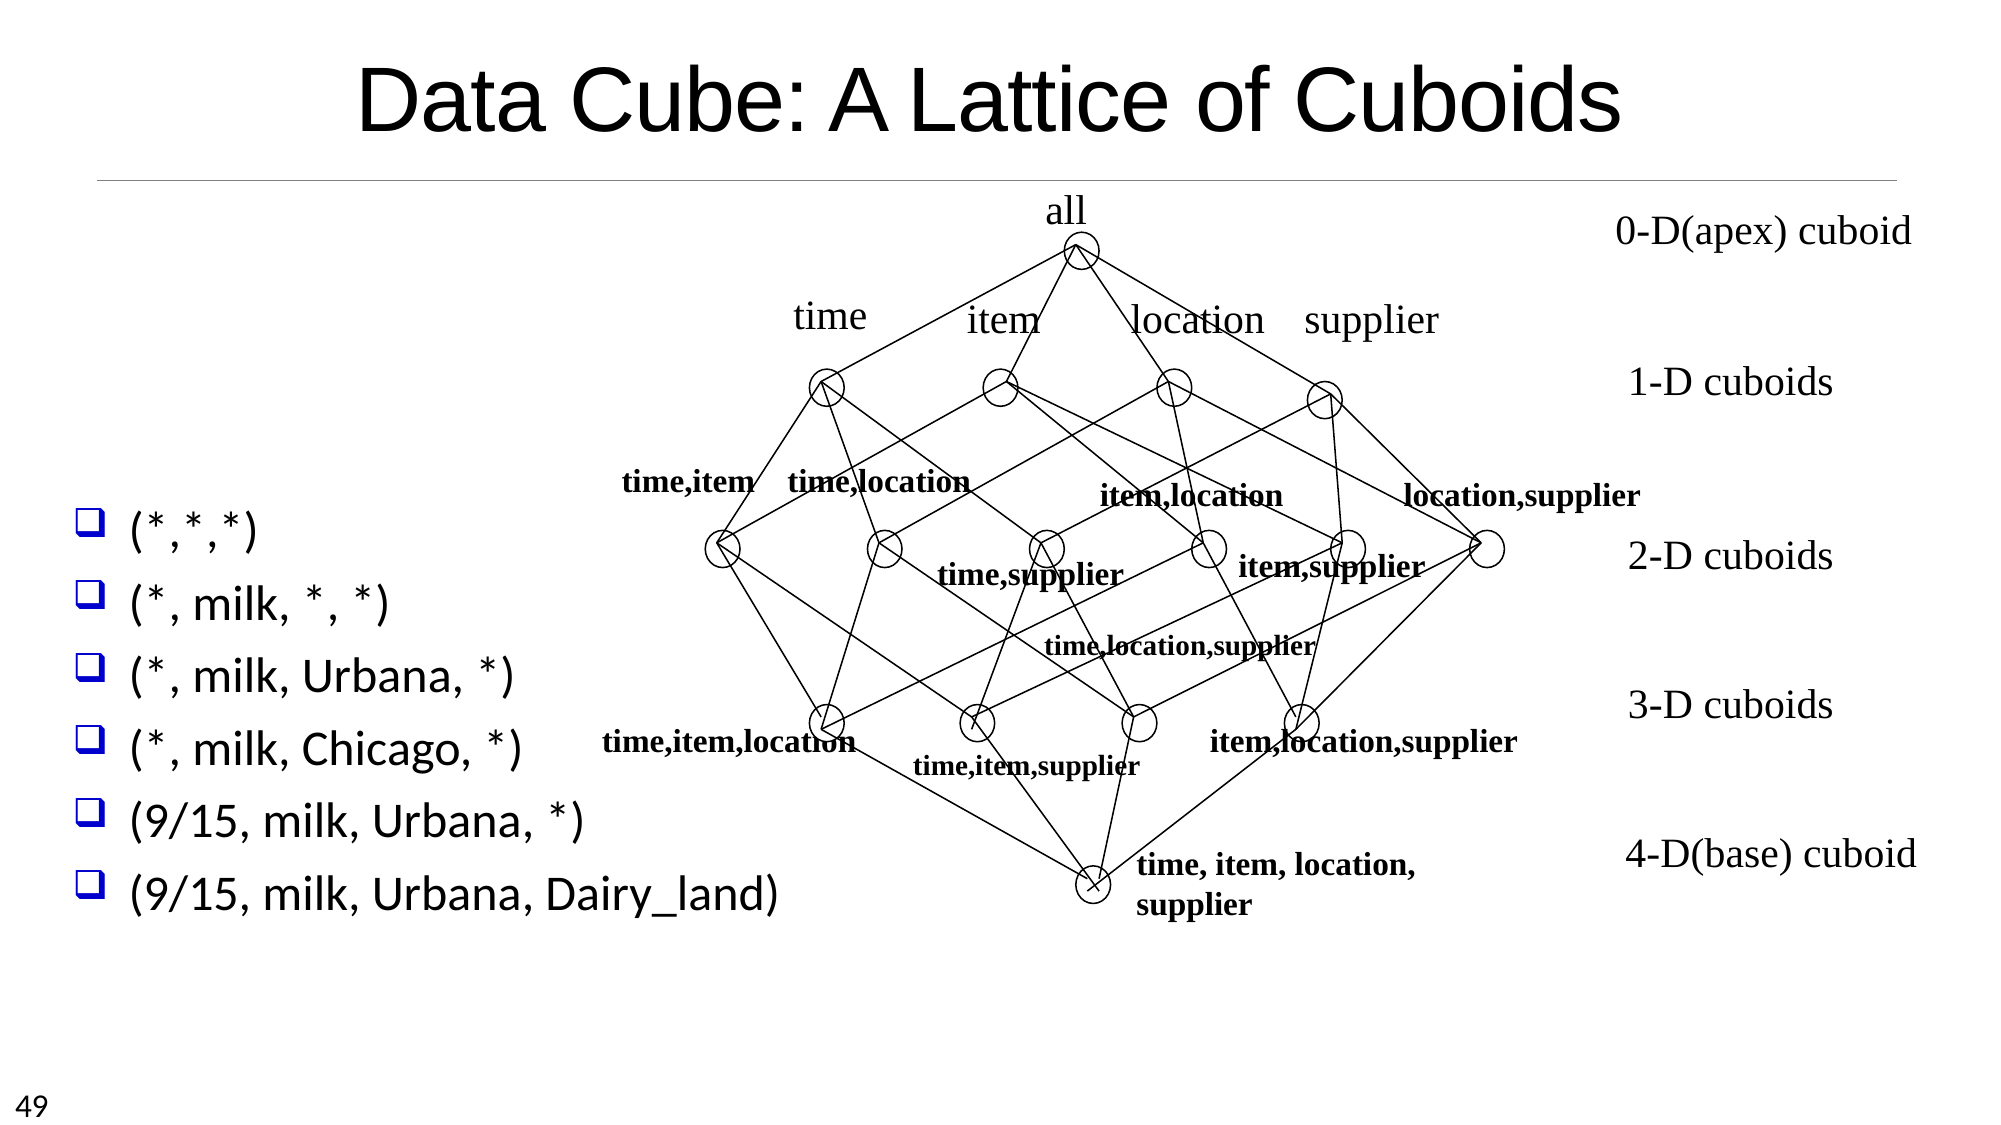

# Data Cube: A Lattice of Cuboids
all
0-D(apex) cuboid

time
item
location
supplier
1-D cuboids

time,item
time,location
item,location
location,supplier
2-D cuboids

item,supplier

time,supplier
time,location,supplier
3-D cuboids

time,item,location
item,location,supplier

time,item,supplier
4-D(base) cuboid
time, item, location, supplier

(*,*,*)
(*, milk, *, *)
(*, milk, Urbana, *)
(*, milk, Chicago, *)
(9/15, milk, Urbana, *)
(9/15, milk, Urbana, Dairy_land)